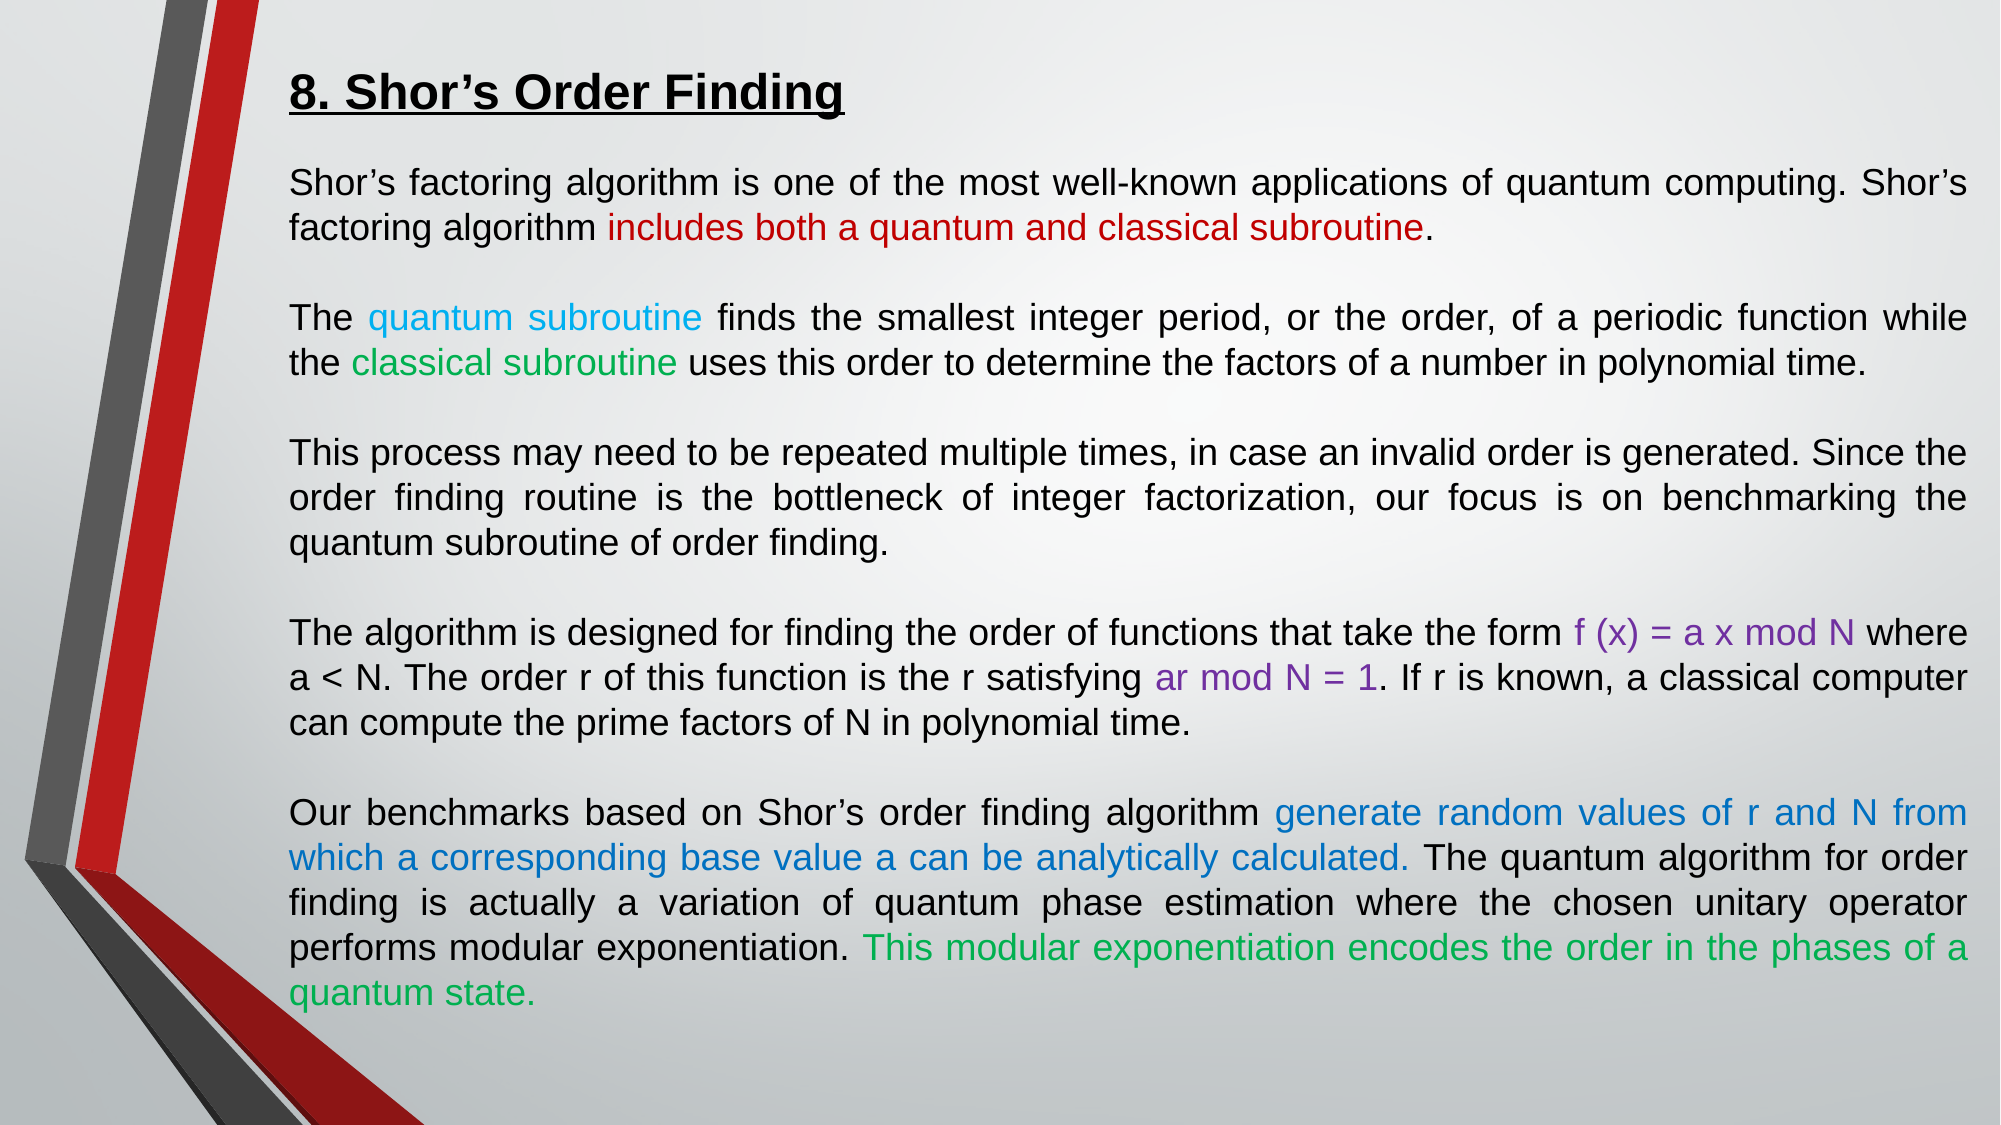

8. Shor’s Order Finding
Shor’s factoring algorithm is one of the most well-known applications of quantum computing. Shor’s factoring algorithm includes both a quantum and classical subroutine.

The quantum subroutine finds the smallest integer period, or the order, of a periodic function while the classical subroutine uses this order to determine the factors of a number in polynomial time.

This process may need to be repeated multiple times, in case an invalid order is generated. Since the order finding routine is the bottleneck of integer factorization, our focus is on benchmarking the quantum subroutine of order finding.

The algorithm is designed for finding the order of functions that take the form f (x) = a x mod N where a < N. The order r of this function is the r satisfying ar mod N = 1. If r is known, a classical computer can compute the prime factors of N in polynomial time.

Our benchmarks based on Shor’s order finding algorithm generate random values of r and N from which a corresponding base value a can be analytically calculated. The quantum algorithm for order finding is actually a variation of quantum phase estimation where the chosen unitary operator performs modular exponentiation. This modular exponentiation encodes the order in the phases of a quantum state.